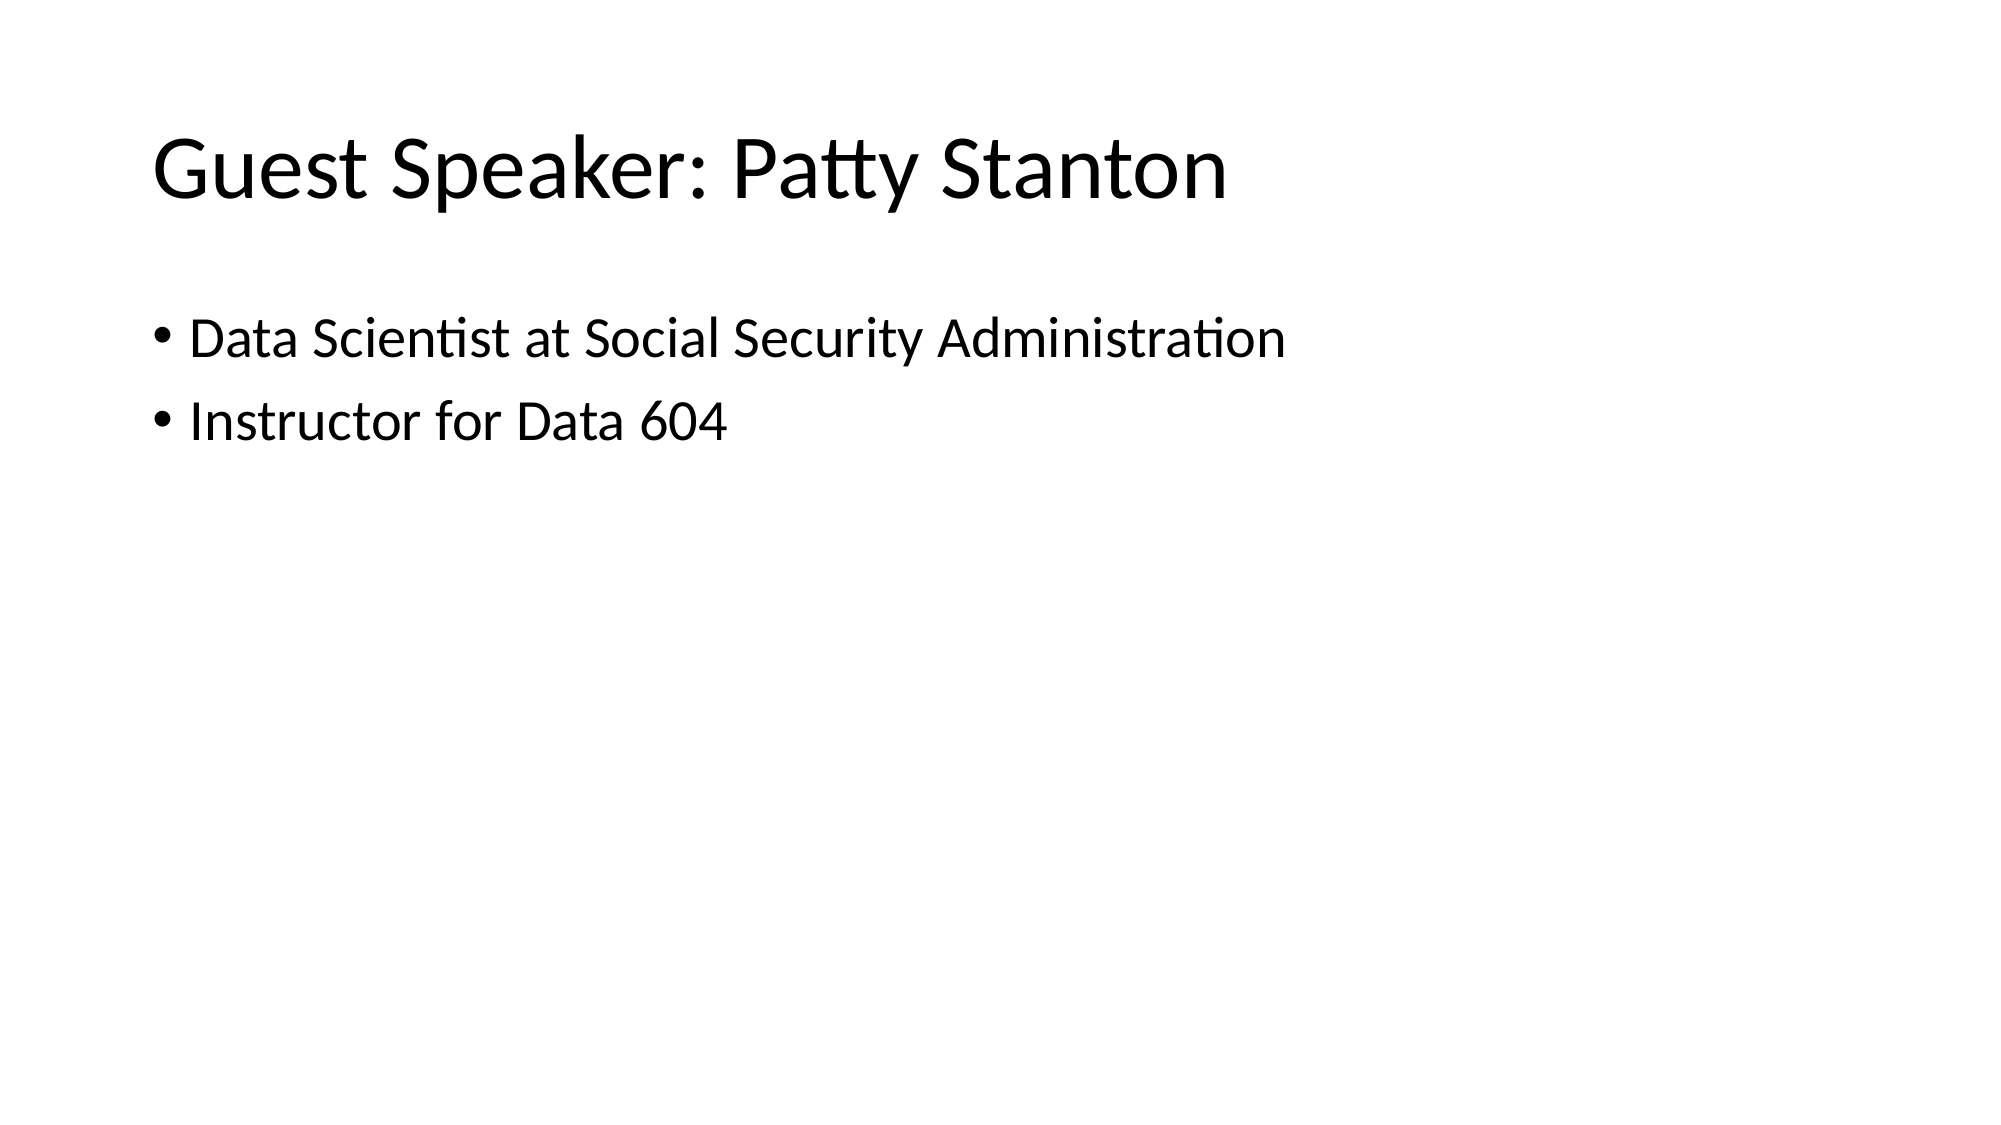

# Guest Speaker: Patty Stanton
Data Scientist at Social Security Administration
Instructor for Data 604